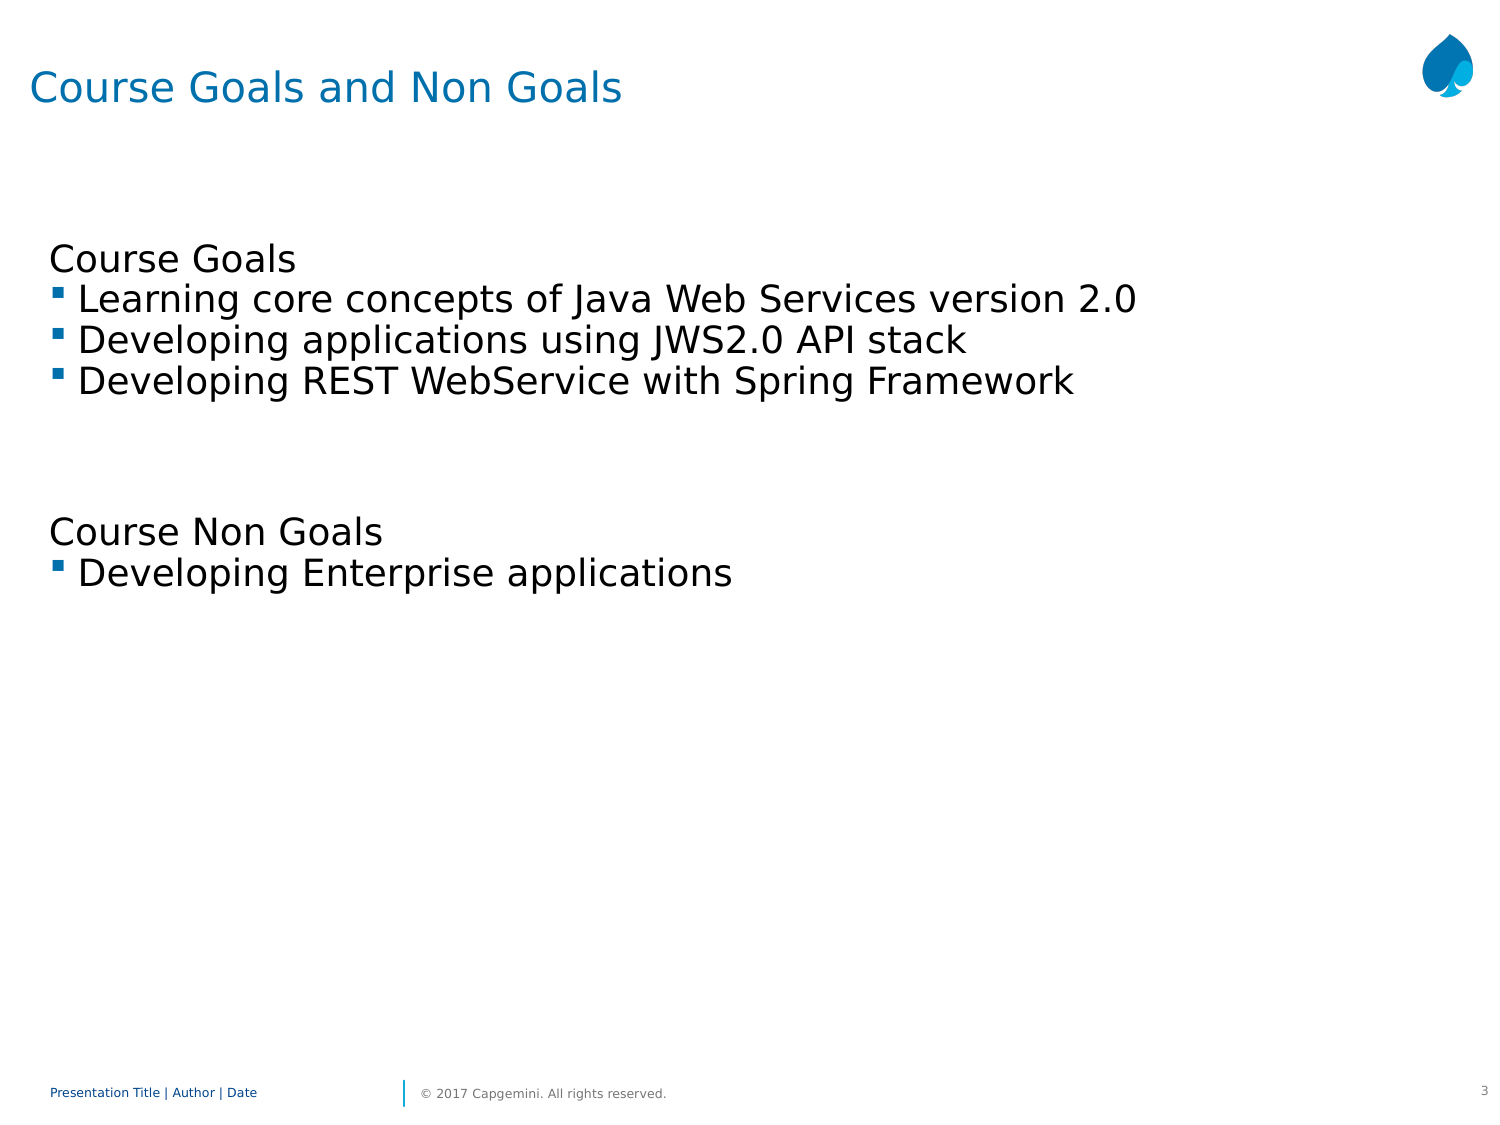

Course Goals and Non Goals
Course Goals
Learning core concepts of Java Web Services version 2.0
Developing applications using JWS2.0 API stack
Developing REST WebService with Spring Framework

Course Non Goals
Developing Enterprise applications